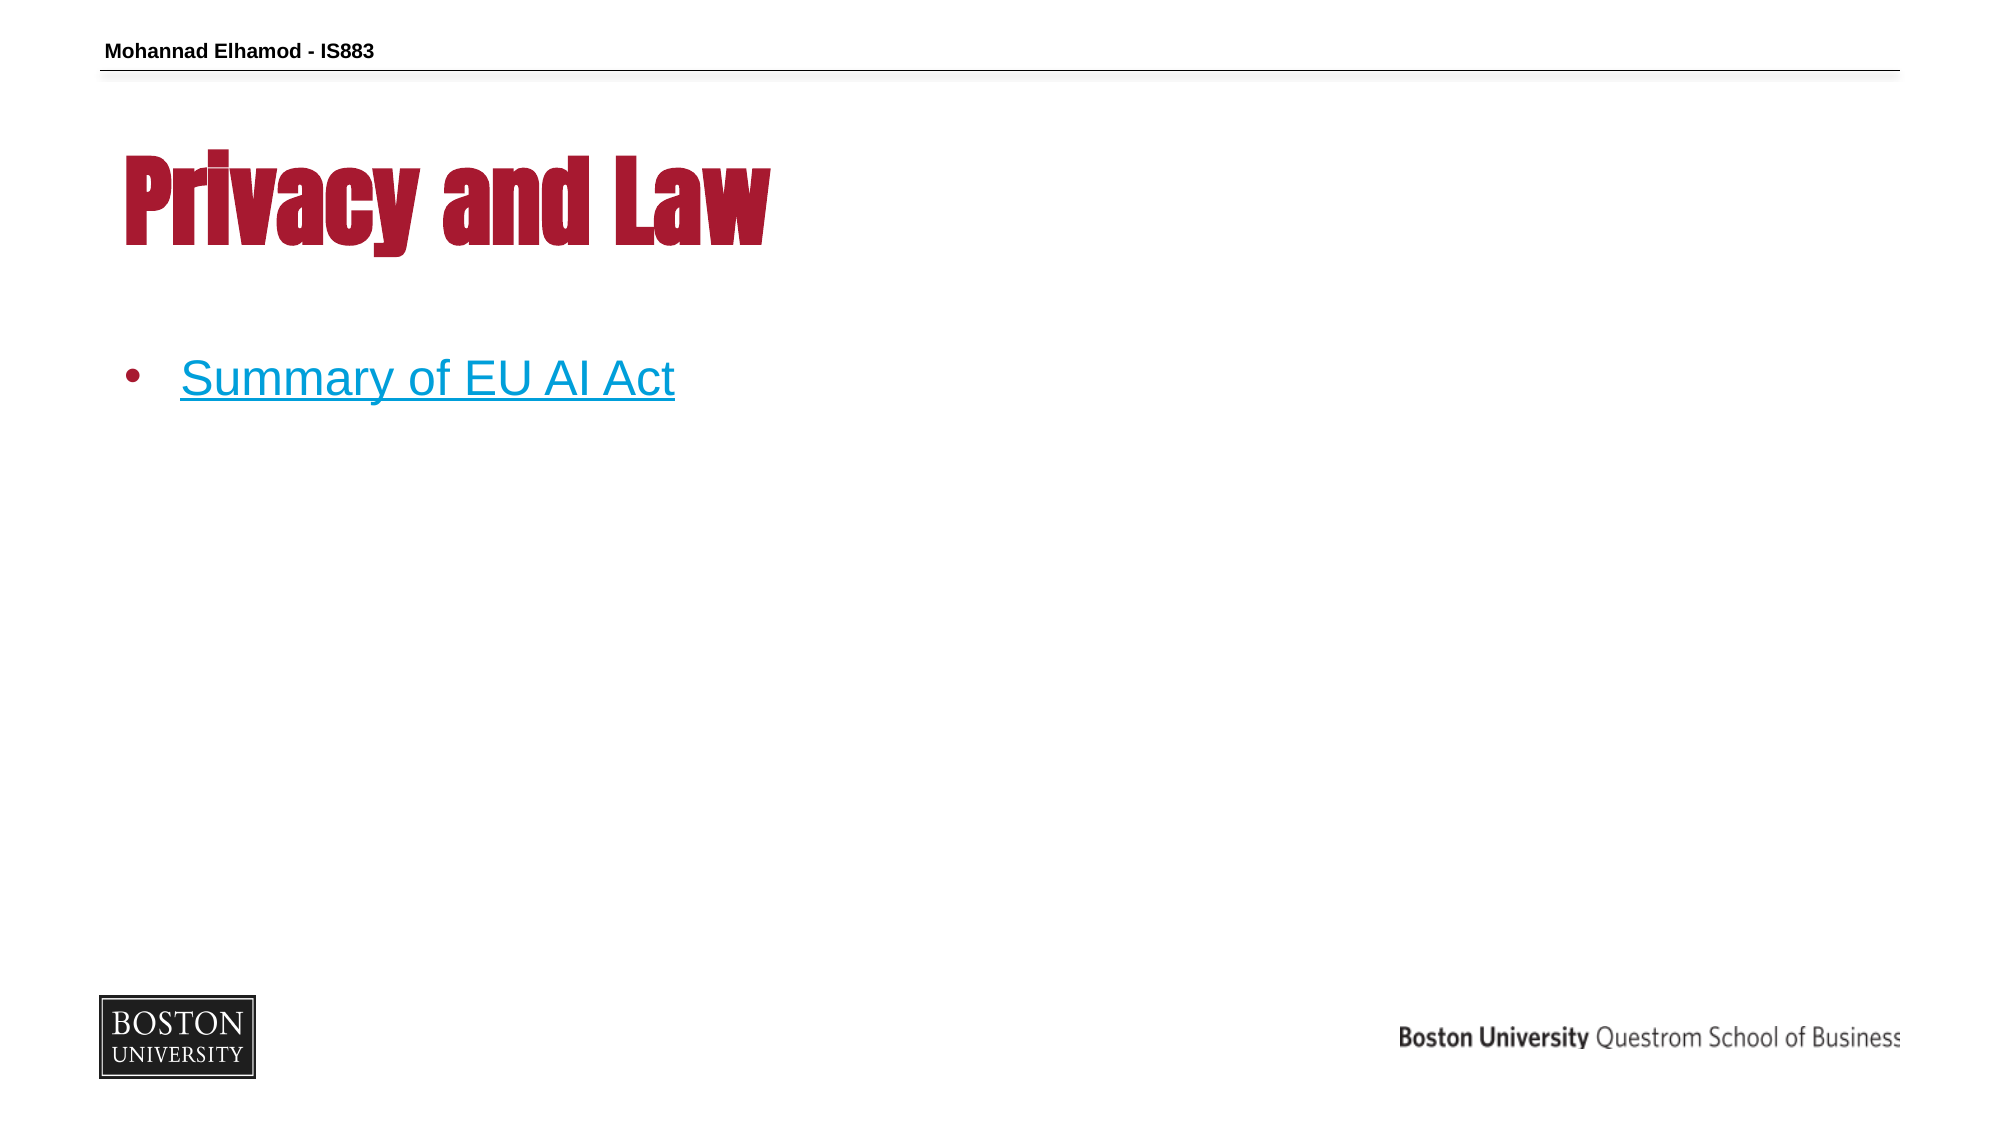

Mohannad Elhamod - IS883
# Privacy and Law
Summary of EU AI Act